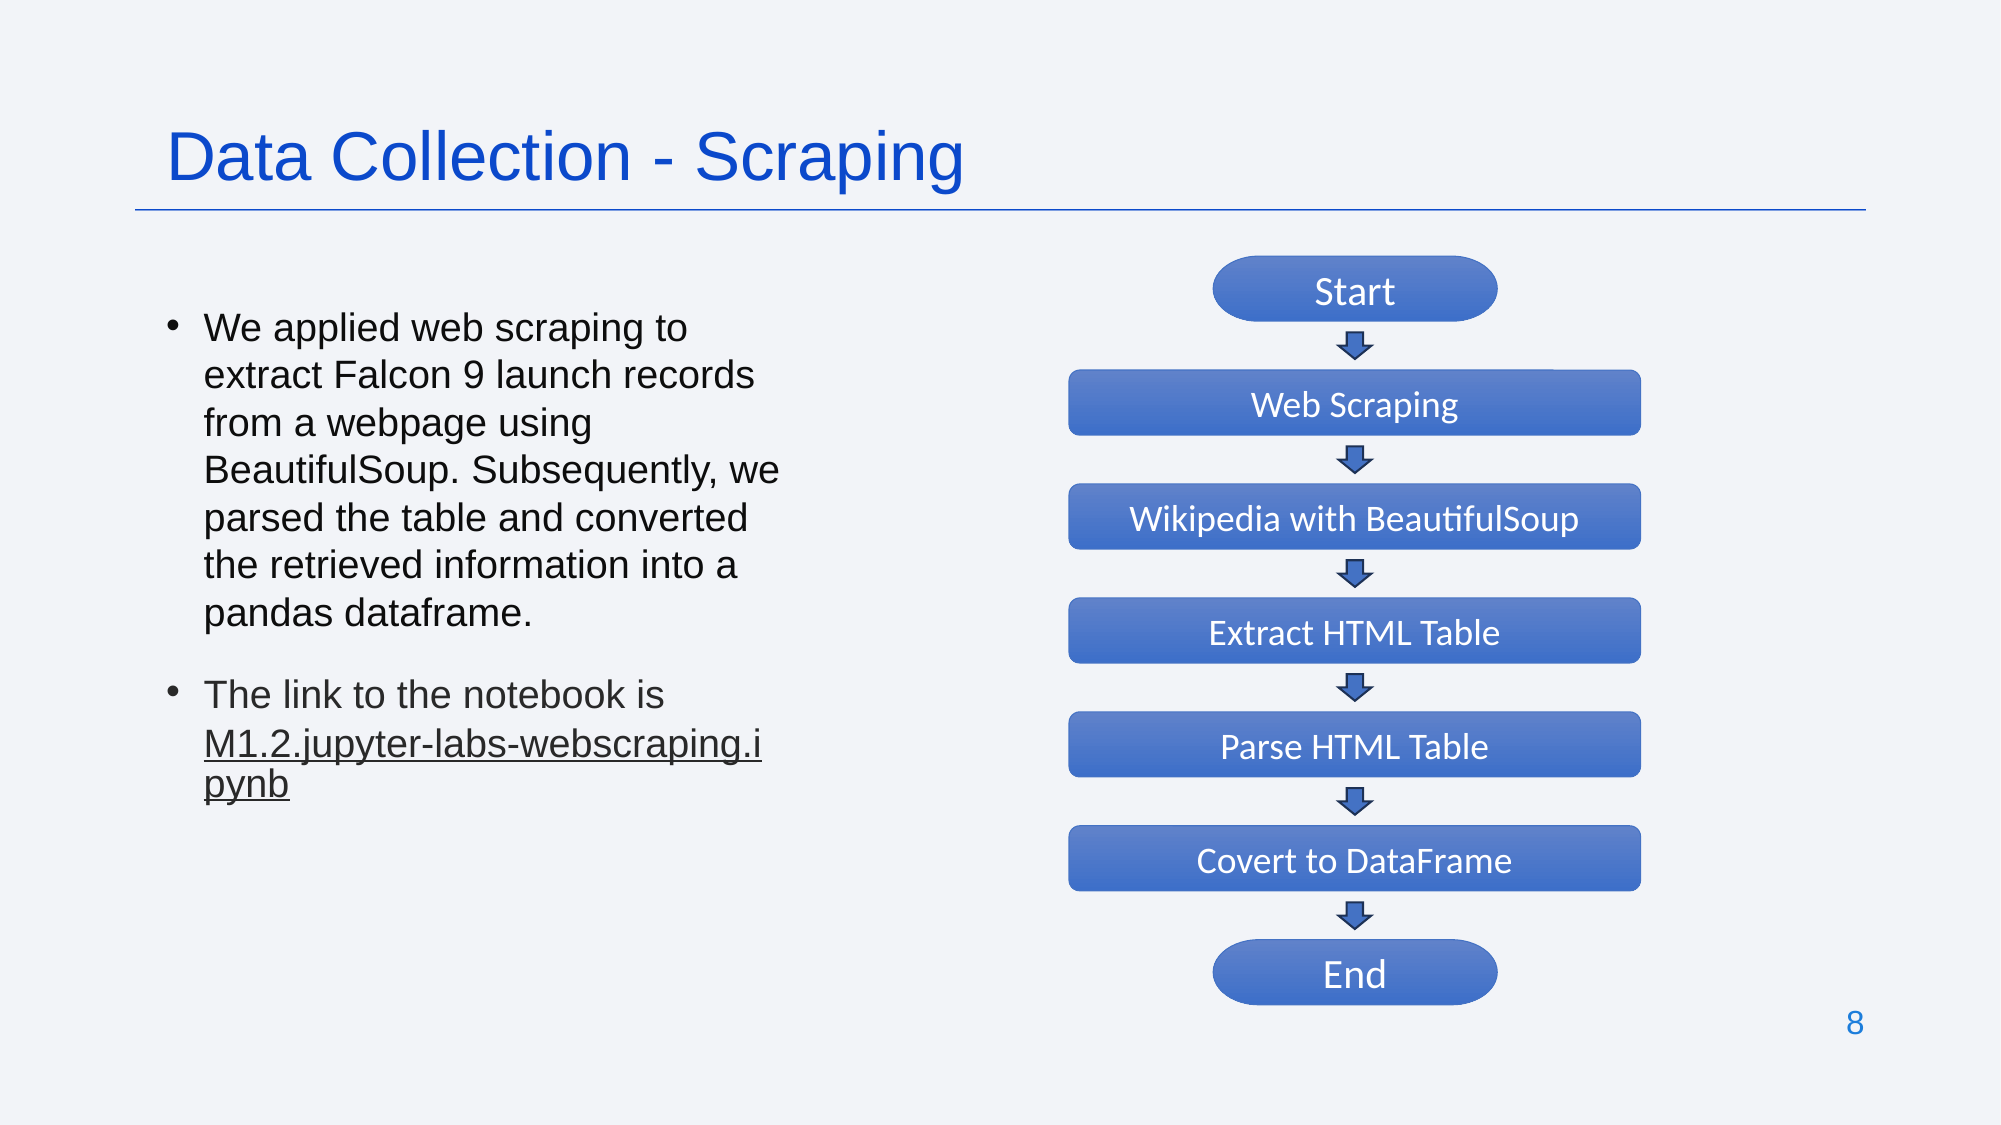

Data Collection - Scraping
Start

Web Scraping

Wikipedia with BeautifulSoup

Extract HTML Table

Parse HTML Table

Covert to DataFrame

End
We applied web scraping to extract Falcon 9 launch records from a webpage using BeautifulSoup. Subsequently, we parsed the table and converted the retrieved information into a pandas dataframe.
The link to the notebook is M1.2.jupyter-labs-webscraping.ipynb
8